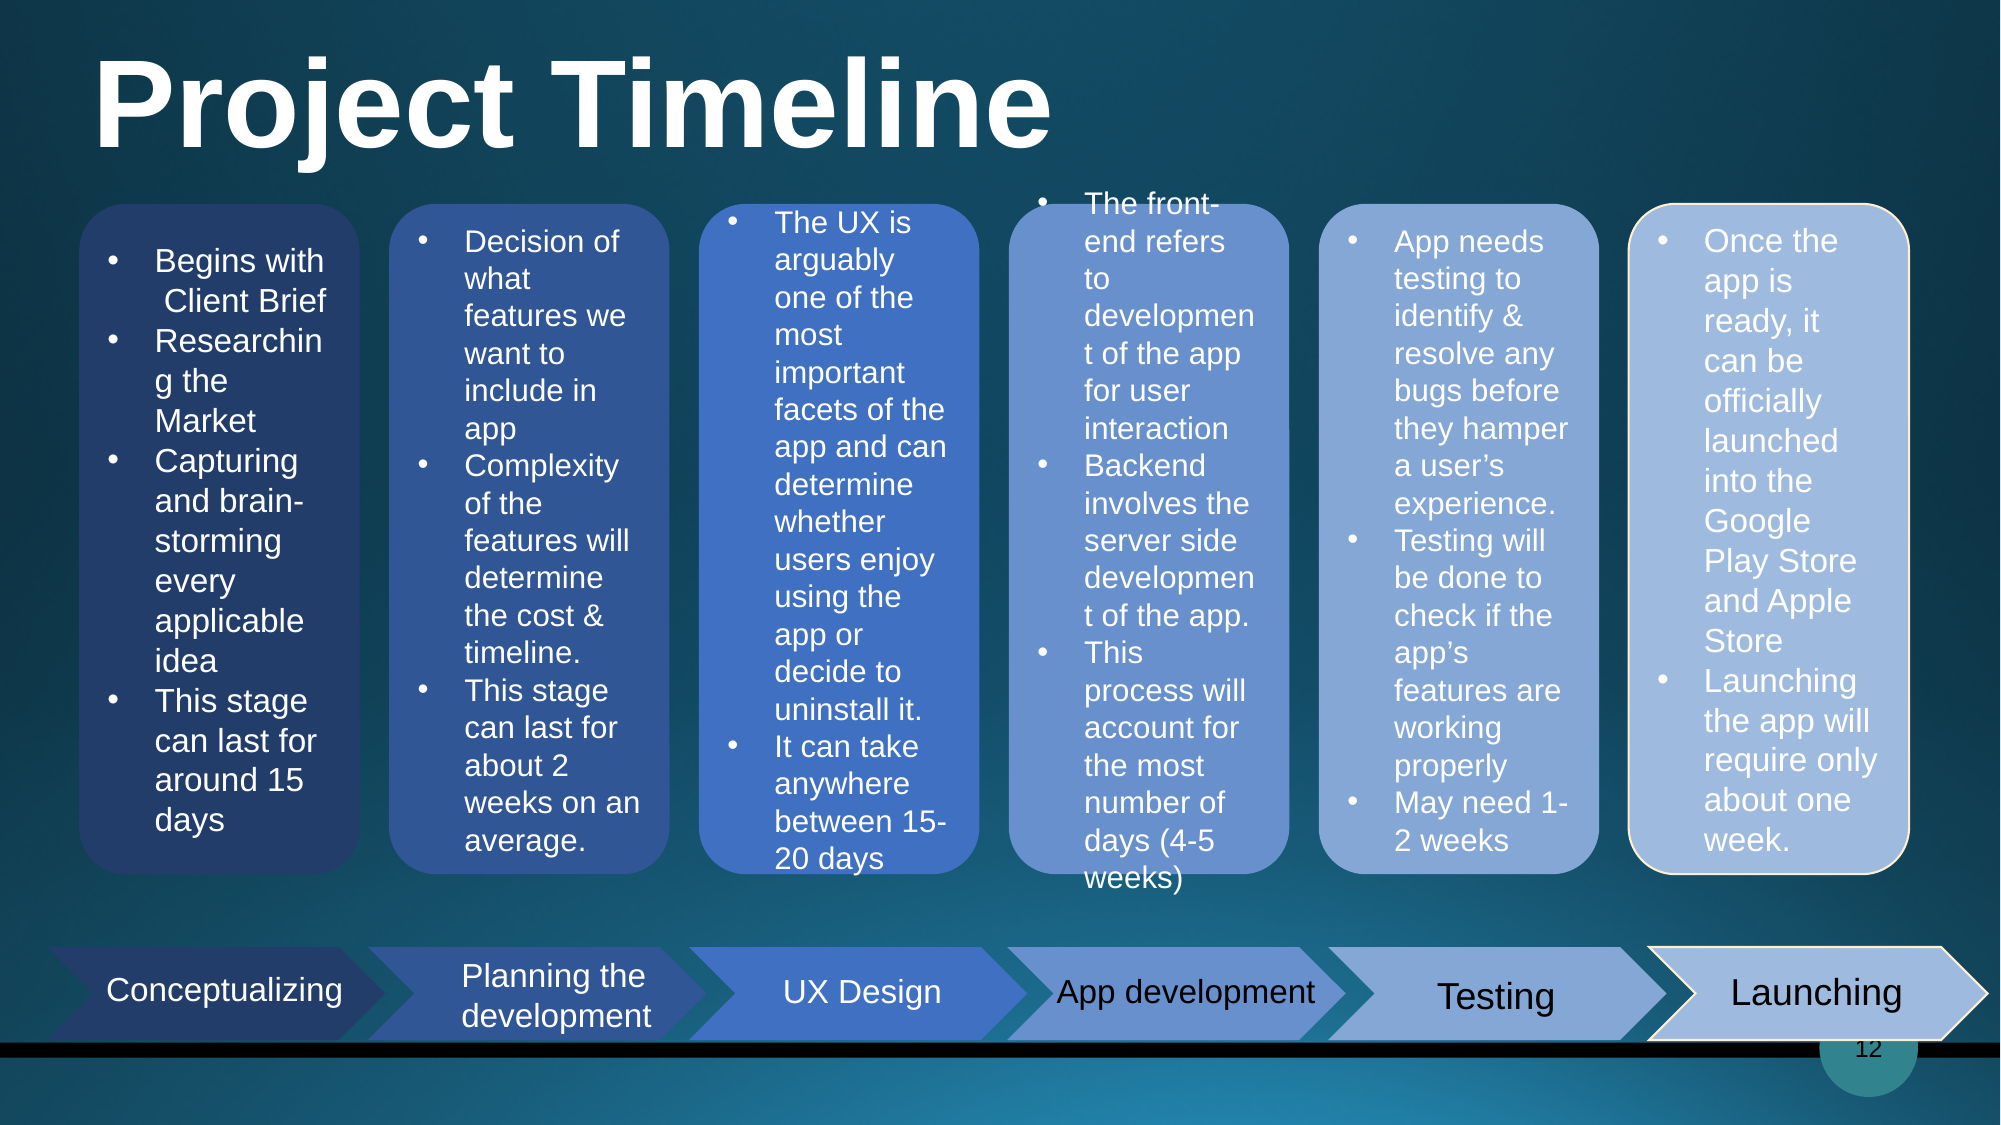

# Project Timeline
Begins with  Client Brief
Researching the Market
Capturing and brain-storming every applicable idea
This stage can last for around 15 days
Decision of what features we  want to include in app
Complexity of the features will determine the cost & timeline.
This stage can last for about 2 weeks on an average.
The UX is arguably one of the most important facets of the app and can determine whether users enjoy using the app or decide to uninstall it.
It can take anywhere between 15-20 days
The front-end refers to development of the app for user interaction
Backend involves the server side development of the app.
This process will account for the most number of days (4-5 weeks)
App needs testing to identify & resolve any bugs before they hamper a user’s experience.
Testing will be done to check if the app’s features are working properly
May need 1-2 weeks
Once the app is ready, it can be officially launched into the Google Play Store and Apple Store
Launching the app will require only about one week.
Conceptualizing

Planning the
development

Conceptualizing
Launching
UX Design
App development
Testing